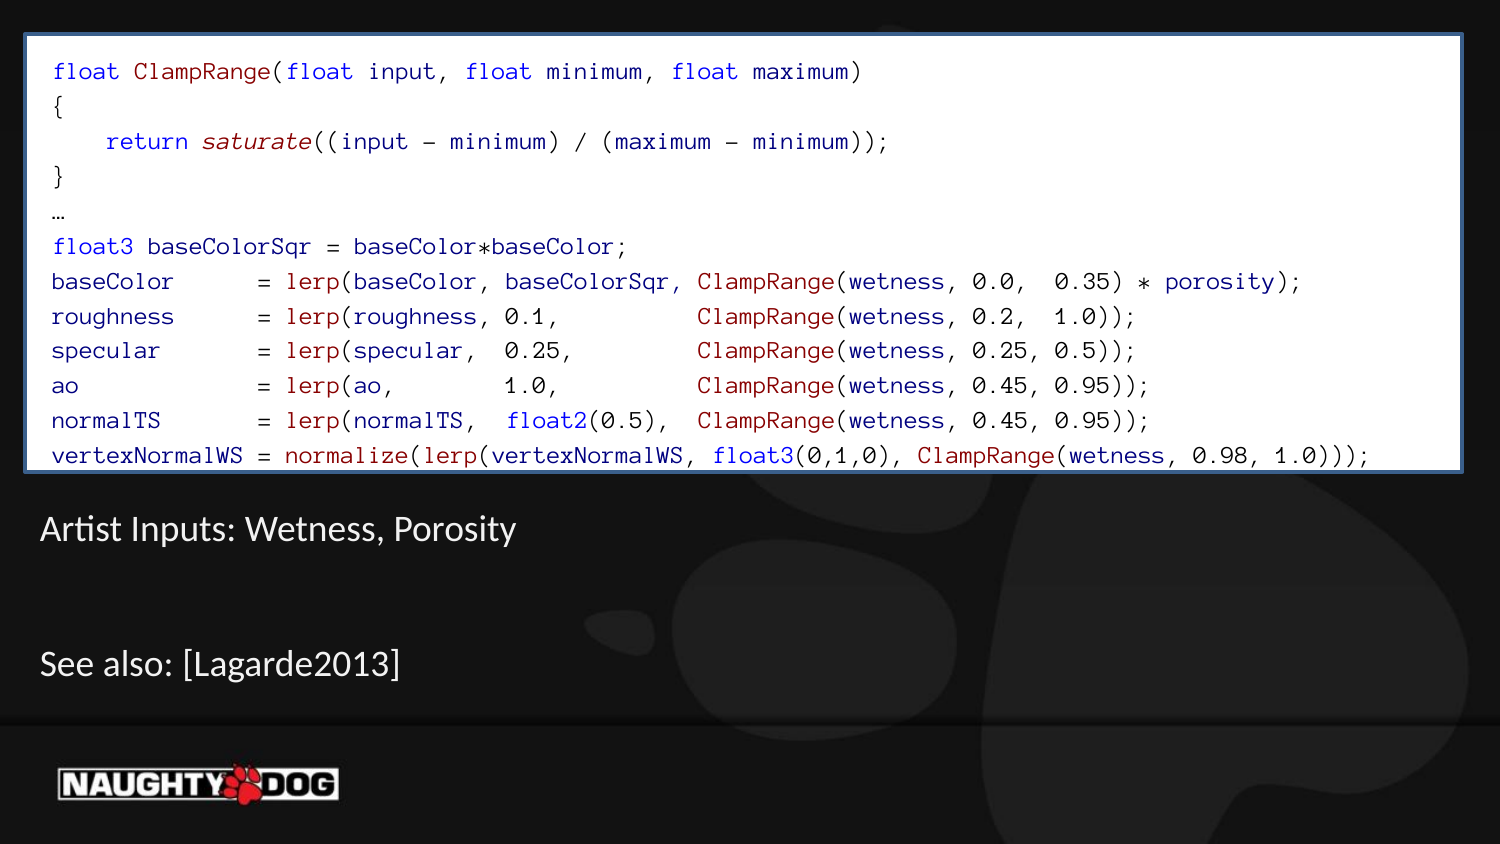

#

float ClampRange(float input, float minimum, float maximum)
{
    return saturate((input - minimum) / (maximum - minimum));
}
…
float3 baseColorSqr = baseColor*baseColor;
baseColor      = lerp(baseColor, baseColorSqr, ClampRange(wetness, 0.0,  0.35) * porosity);
roughness      = lerp(roughness, 0.1,          ClampRange(wetness, 0.2,  1.0));
specular       = lerp(specular,  0.25,         ClampRange(wetness, 0.25, 0.5));
ao             = lerp(ao,        1.0,          ClampRange(wetness, 0.45, 0.95));
normalTS       = lerp(normalTS,  float2(0.5),  ClampRange(wetness, 0.45, 0.95));
vertexNormalWS = normalize(lerp(vertexNormalWS, float3(0,1,0), ClampRange(wetness, 0.98, 1.0)));
Artist Inputs: Wetness, Porosity

See also: [Lagarde2013]